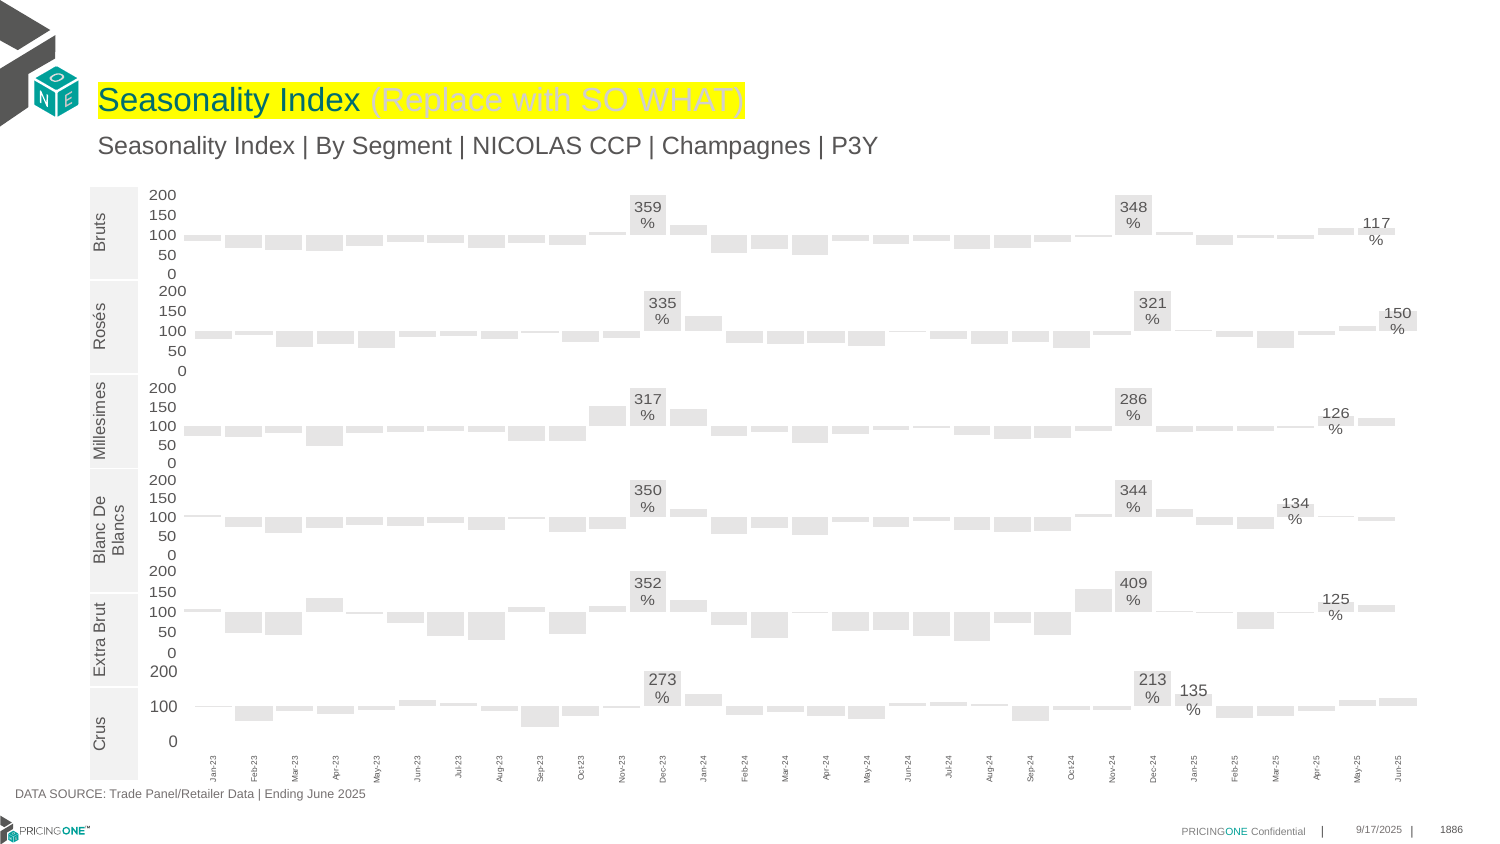

# Seasonality Index (Replace with SO WHAT)
Seasonality Index | By Segment | NICOLAS CCP | Champagnes | P3Y
| Bruts |
| --- |
| Rosés |
| Millesimes |
| Blanc De Blancs |
| Extra Brut |
| Crus |

### Chart

| Category | Sales index |
|---|---|
| Jan-23 | 85.0 |
| Feb-23 | 67.0 |
| Mar-23 | 61.0 |
| Apr-23 | 60.0 |
| May-23 | 73.0 |
| Jun-23 | 81.0 |
| Jul-23 | 79.0 |
| Aug-23 | 66.0 |
| Sep-23 | 80.0 |
| Oct-23 | 74.0 |
| Nov-23 | 108.0 |
| Dec-23 | 359.0 |
| Jan-24 | 125.0 |
| Feb-24 | 53.0 |
| Mar-24 | 64.0 |
| Apr-24 | 49.0 |
| May-24 | 85.0 |
| Jun-24 | 77.0 |
| Jul-24 | 84.0 |
| Aug-24 | 65.0 |
| Sep-24 | 68.0 |
| Oct-24 | 81.0 |
| Nov-24 | 95.0 |
| Dec-24 | 348.0 |
| Jan-25 | 108.0 |
| Feb-25 | 75.0 |
| Mar-25 | 92.0 |
| Apr-25 | 90.0 |
| May-25 | 116.0 |
| Jun-25 | 117.0 |

### Chart

| Category | Sales index |
|---|---|
| Jan-23 | 81.0 |
| Feb-23 | 89.0 |
| Mar-23 | 60.0 |
| Apr-23 | 66.0 |
| May-23 | 58.0 |
| Jun-23 | 85.0 |
| Jul-23 | 87.0 |
| Aug-23 | 81.0 |
| Sep-23 | 94.0 |
| Oct-23 | 73.0 |
| Nov-23 | 83.0 |
| Dec-23 | 335.0 |
| Jan-24 | 137.0 |
| Feb-24 | 69.0 |
| Mar-24 | 68.0 |
| Apr-24 | 69.0 |
| May-24 | 62.0 |
| Jun-24 | 101.0 |
| Jul-24 | 81.0 |
| Aug-24 | 66.0 |
| Sep-24 | 73.0 |
| Oct-24 | 58.0 |
| Nov-24 | 90.0 |
| Dec-24 | 321.0 |
| Jan-25 | 103.0 |
| Feb-25 | 84.0 |
| Mar-25 | 57.0 |
| Apr-25 | 91.0 |
| May-25 | 112.0 |
| Jun-25 | 150.0 |

### Chart

| Category | Sales index |
|---|---|
| Jan-23 | 73.0 |
| Feb-23 | 69.0 |
| Mar-23 | 81.0 |
| Apr-23 | 47.0 |
| May-23 | 82.0 |
| Jun-23 | 83.0 |
| Jul-23 | 87.0 |
| Aug-23 | 83.0 |
| Sep-23 | 59.0 |
| Oct-23 | 59.0 |
| Nov-23 | 154.0 |
| Dec-23 | 317.0 |
| Jan-24 | 144.0 |
| Feb-24 | 73.0 |
| Mar-24 | 83.0 |
| Apr-24 | 54.0 |
| May-24 | 78.0 |
| Jun-24 | 90.0 |
| Jul-24 | 95.0 |
| Aug-24 | 75.0 |
| Sep-24 | 64.0 |
| Oct-24 | 68.0 |
| Nov-24 | 86.0 |
| Dec-24 | 286.0 |
| Jan-25 | 83.0 |
| Feb-25 | 85.0 |
| Mar-25 | 87.0 |
| Apr-25 | 94.0 |
| May-25 | 126.0 |
| Jun-25 | 121.0 |

### Chart

| Category | Sales index |
|---|---|
| Jan-23 | 107.0 |
| Feb-23 | 75.0 |
| Mar-23 | 58.0 |
| Apr-23 | 72.0 |
| May-23 | 79.0 |
| Jun-23 | 77.0 |
| Jul-23 | 85.0 |
| Aug-23 | 66.0 |
| Sep-23 | 96.0 |
| Oct-23 | 60.0 |
| Nov-23 | 68.0 |
| Dec-23 | 350.0 |
| Jan-24 | 122.0 |
| Feb-24 | 56.0 |
| Mar-24 | 70.0 |
| Apr-24 | 53.0 |
| May-24 | 87.0 |
| Jun-24 | 75.0 |
| Jul-24 | 91.0 |
| Aug-24 | 66.0 |
| Sep-24 | 60.0 |
| Oct-24 | 63.0 |
| Nov-24 | 108.0 |
| Dec-24 | 344.0 |
| Jan-25 | 122.0 |
| Feb-25 | 79.0 |
| Mar-25 | 67.0 |
| Apr-25 | 134.0 |
| May-25 | 104.0 |
| Jun-25 | 91.0 |

### Chart

| Category | Sales index |
|---|---|
| Jan-23 | 107.0 |
| Feb-23 | 47.0 |
| Mar-23 | 44.0 |
| Apr-23 | 134.0 |
| May-23 | 94.0 |
| Jun-23 | 73.0 |
| Jul-23 | 41.0 |
| Aug-23 | 30.0 |
| Sep-23 | 111.0 |
| Oct-23 | 46.0 |
| Nov-23 | 115.0 |
| Dec-23 | 352.0 |
| Jan-24 | 130.0 |
| Feb-24 | 68.0 |
| Mar-24 | 37.0 |
| Apr-24 | 101.0 |
| May-24 | 52.0 |
| Jun-24 | 56.0 |
| Jul-24 | 41.0 |
| Aug-24 | 28.0 |
| Sep-24 | 72.0 |
| Oct-24 | 44.0 |
| Nov-24 | 155.0 |
| Dec-24 | 409.0 |
| Jan-25 | 102.0 |
| Feb-25 | 97.0 |
| Mar-25 | 58.0 |
| Apr-25 | 99.0 |
| May-25 | 125.0 |
| Jun-25 | 117.0 |

### Chart

| Category | Sales index |
|---|---|
| Jan-23 | 98.0 |
| Feb-23 | 58.0 |
| Mar-23 | 86.0 |
| Apr-23 | 77.0 |
| May-23 | 89.0 |
| Jun-23 | 117.0 |
| Jul-23 | 109.0 |
| Aug-23 | 85.0 |
| Sep-23 | 40.0 |
| Oct-23 | 70.0 |
| Nov-23 | 93.0 |
| Dec-23 | 273.0 |
| Jan-24 | 133.0 |
| Feb-24 | 74.0 |
| Mar-24 | 82.0 |
| Apr-24 | 72.0 |
| May-24 | 63.0 |
| Jun-24 | 107.0 |
| Jul-24 | 112.0 |
| Aug-24 | 105.0 |
| Sep-24 | 58.0 |
| Oct-24 | 87.0 |
| Nov-24 | 88.0 |
| Dec-24 | 213.0 |
| Jan-25 | 135.0 |
| Feb-25 | 66.0 |
| Mar-25 | 72.0 |
| Apr-25 | 85.0 |
| May-25 | 117.0 |
| Jun-25 | 122.0 |
DATA SOURCE: Trade Panel/Retailer Data | Ending June 2025

9/17/2025
1886